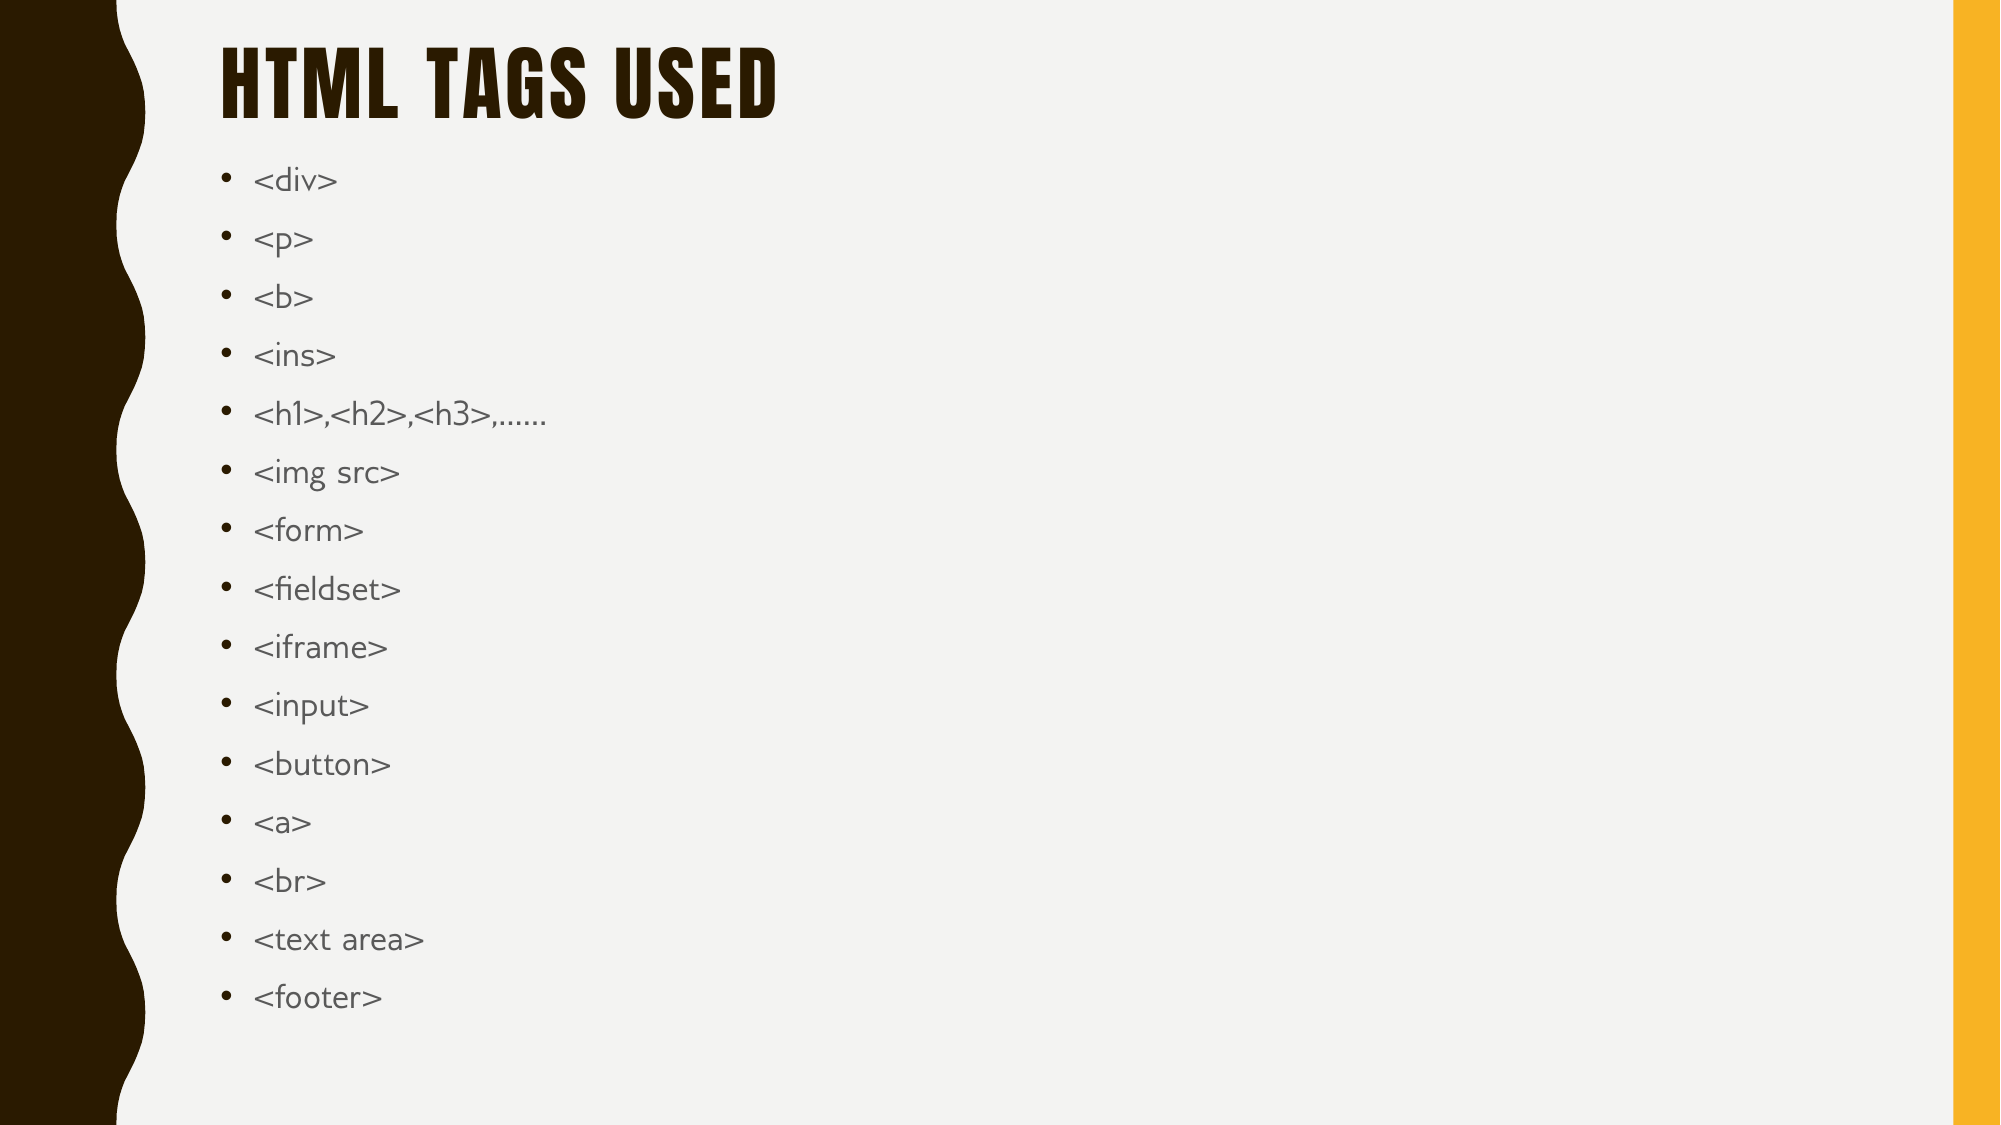

# Html tags used
<div>
<p>
<b>
<ins>
<h1>,<h2>,<h3>,……
<img src>
<form>
<fieldset>
<iframe>
<input>
<button>
<a>
<br>
<text area>
<footer>